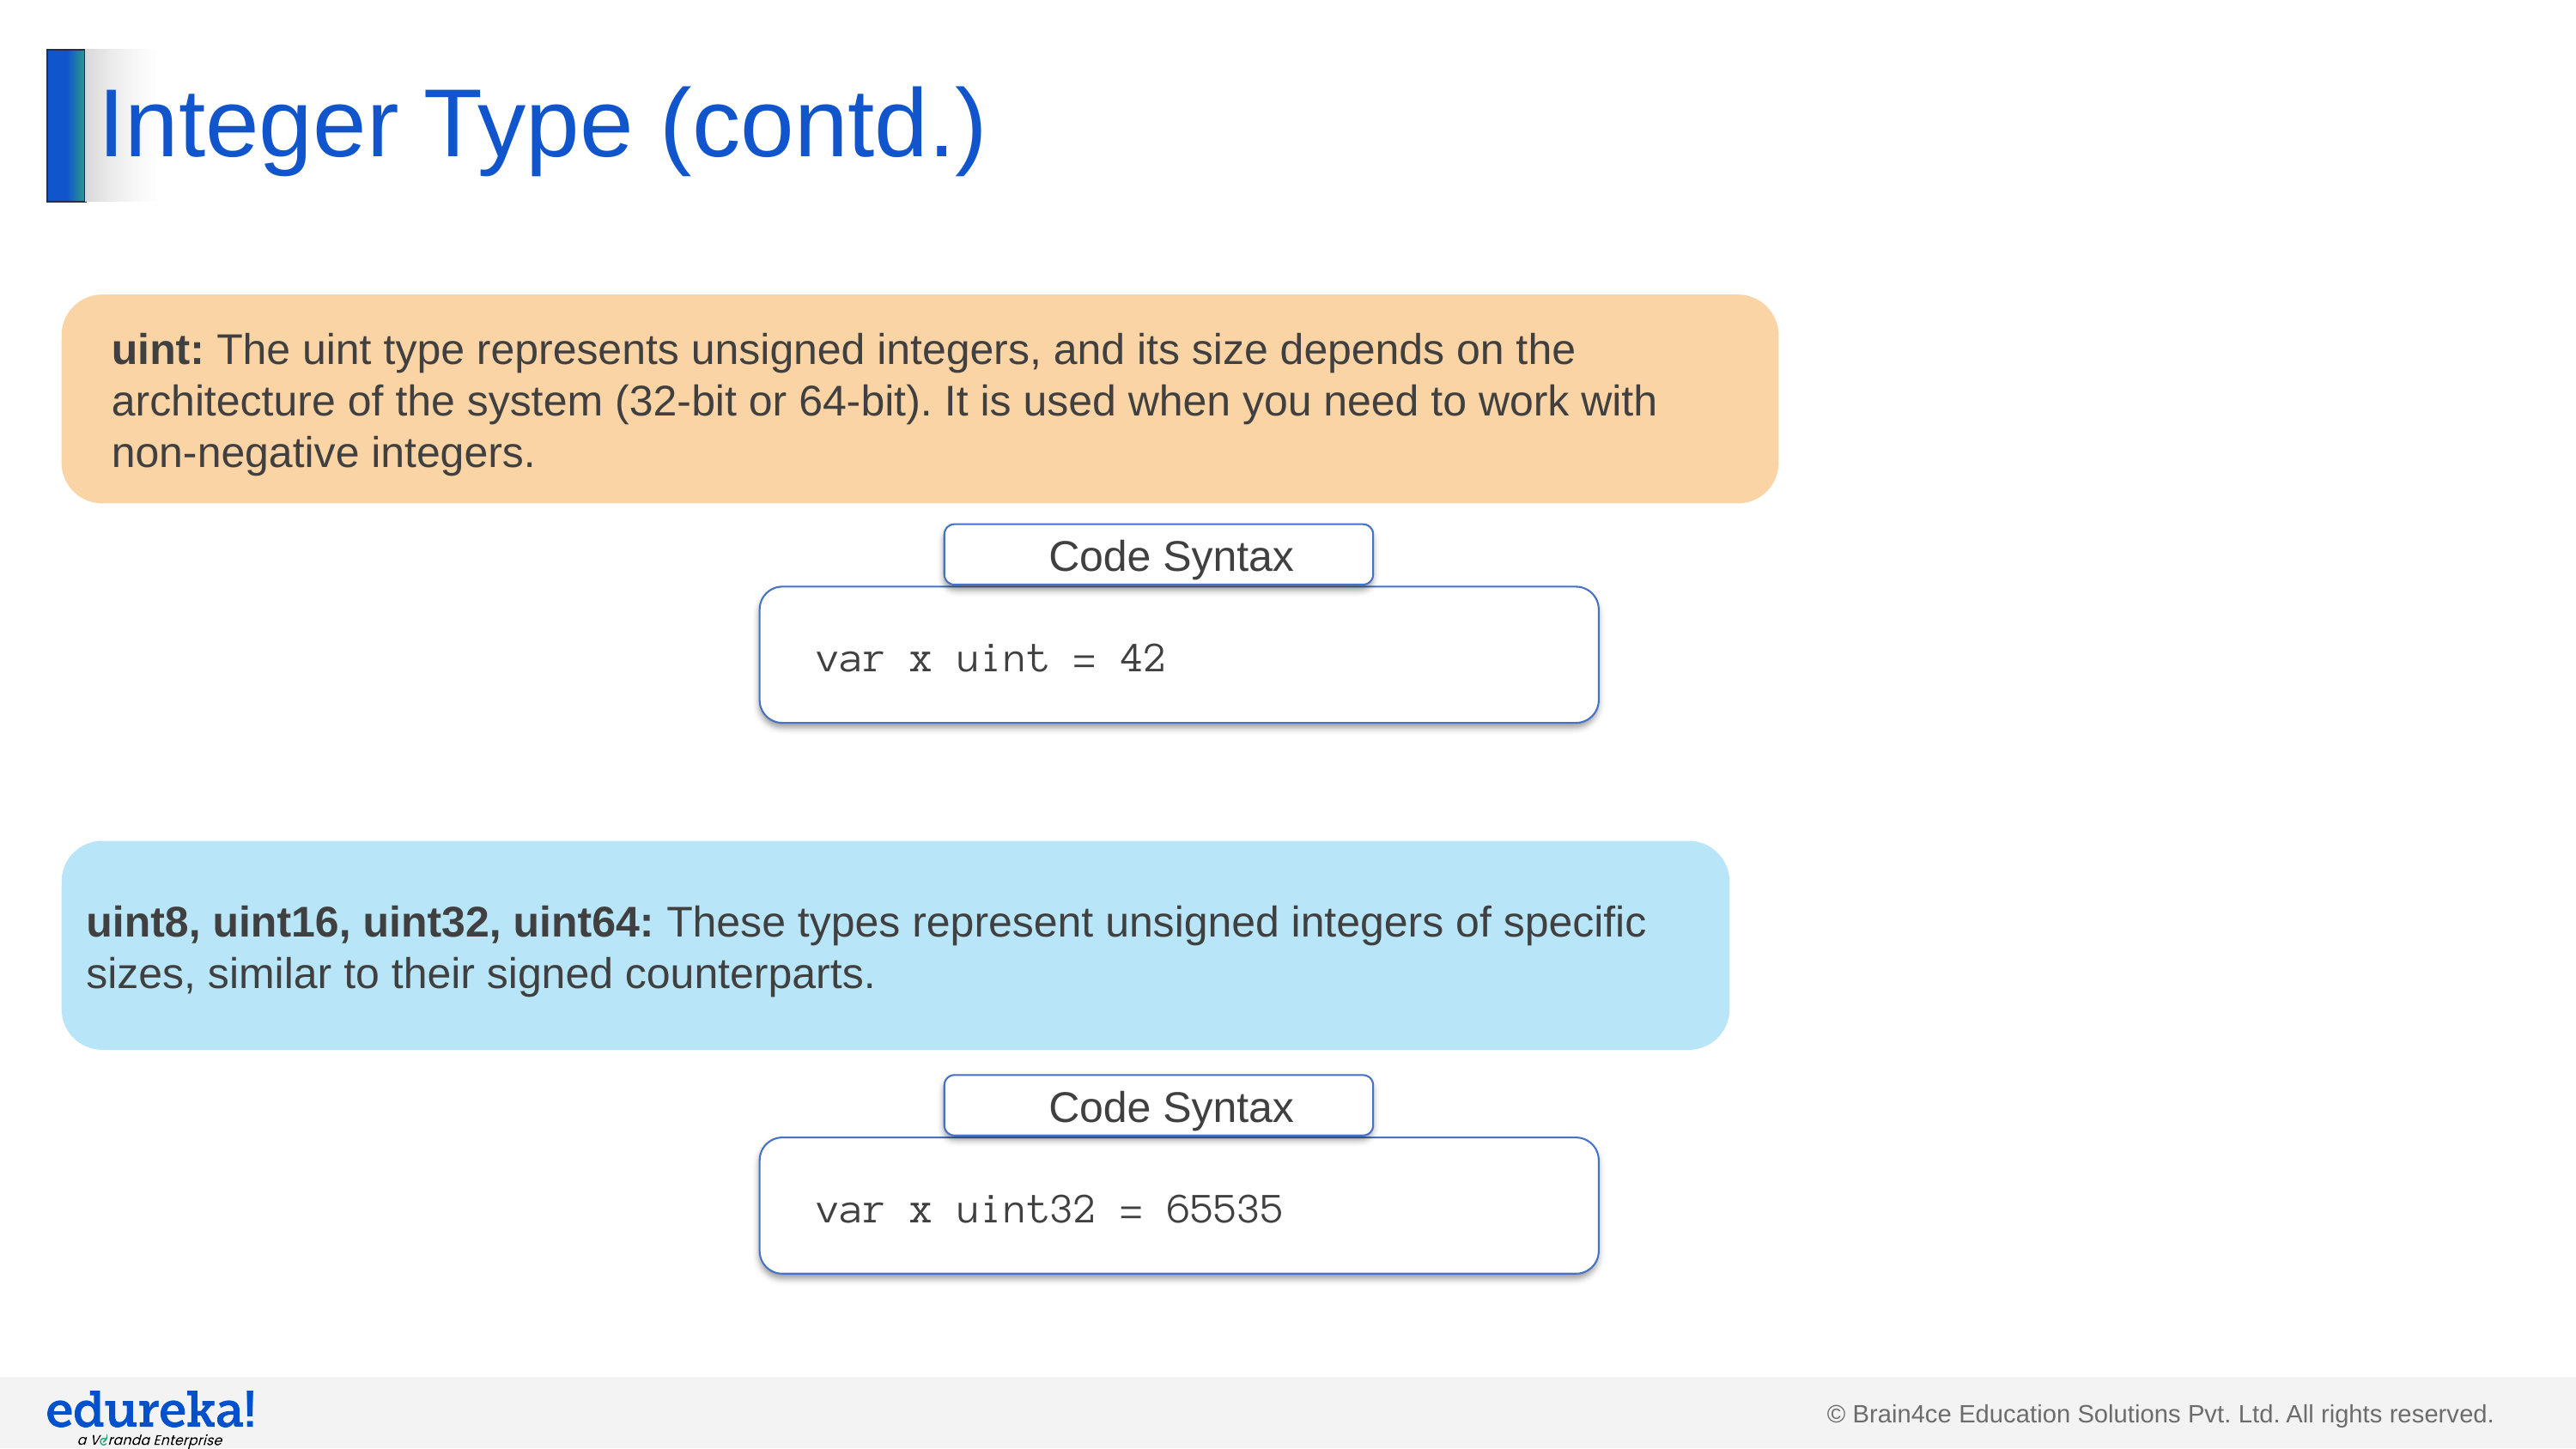

# Integer Type (contd.)
uint: The uint type represents unsigned integers, and its size depends on the architecture of the system (32-bit or 64-bit). It is used when you need to work with non-negative integers.
Code Syntax
var x uint = 42
uint8, uint16, uint32, uint64: These types represent unsigned integers of specific sizes, similar to their signed counterparts.
Code Syntax
var x uint32 = 65535